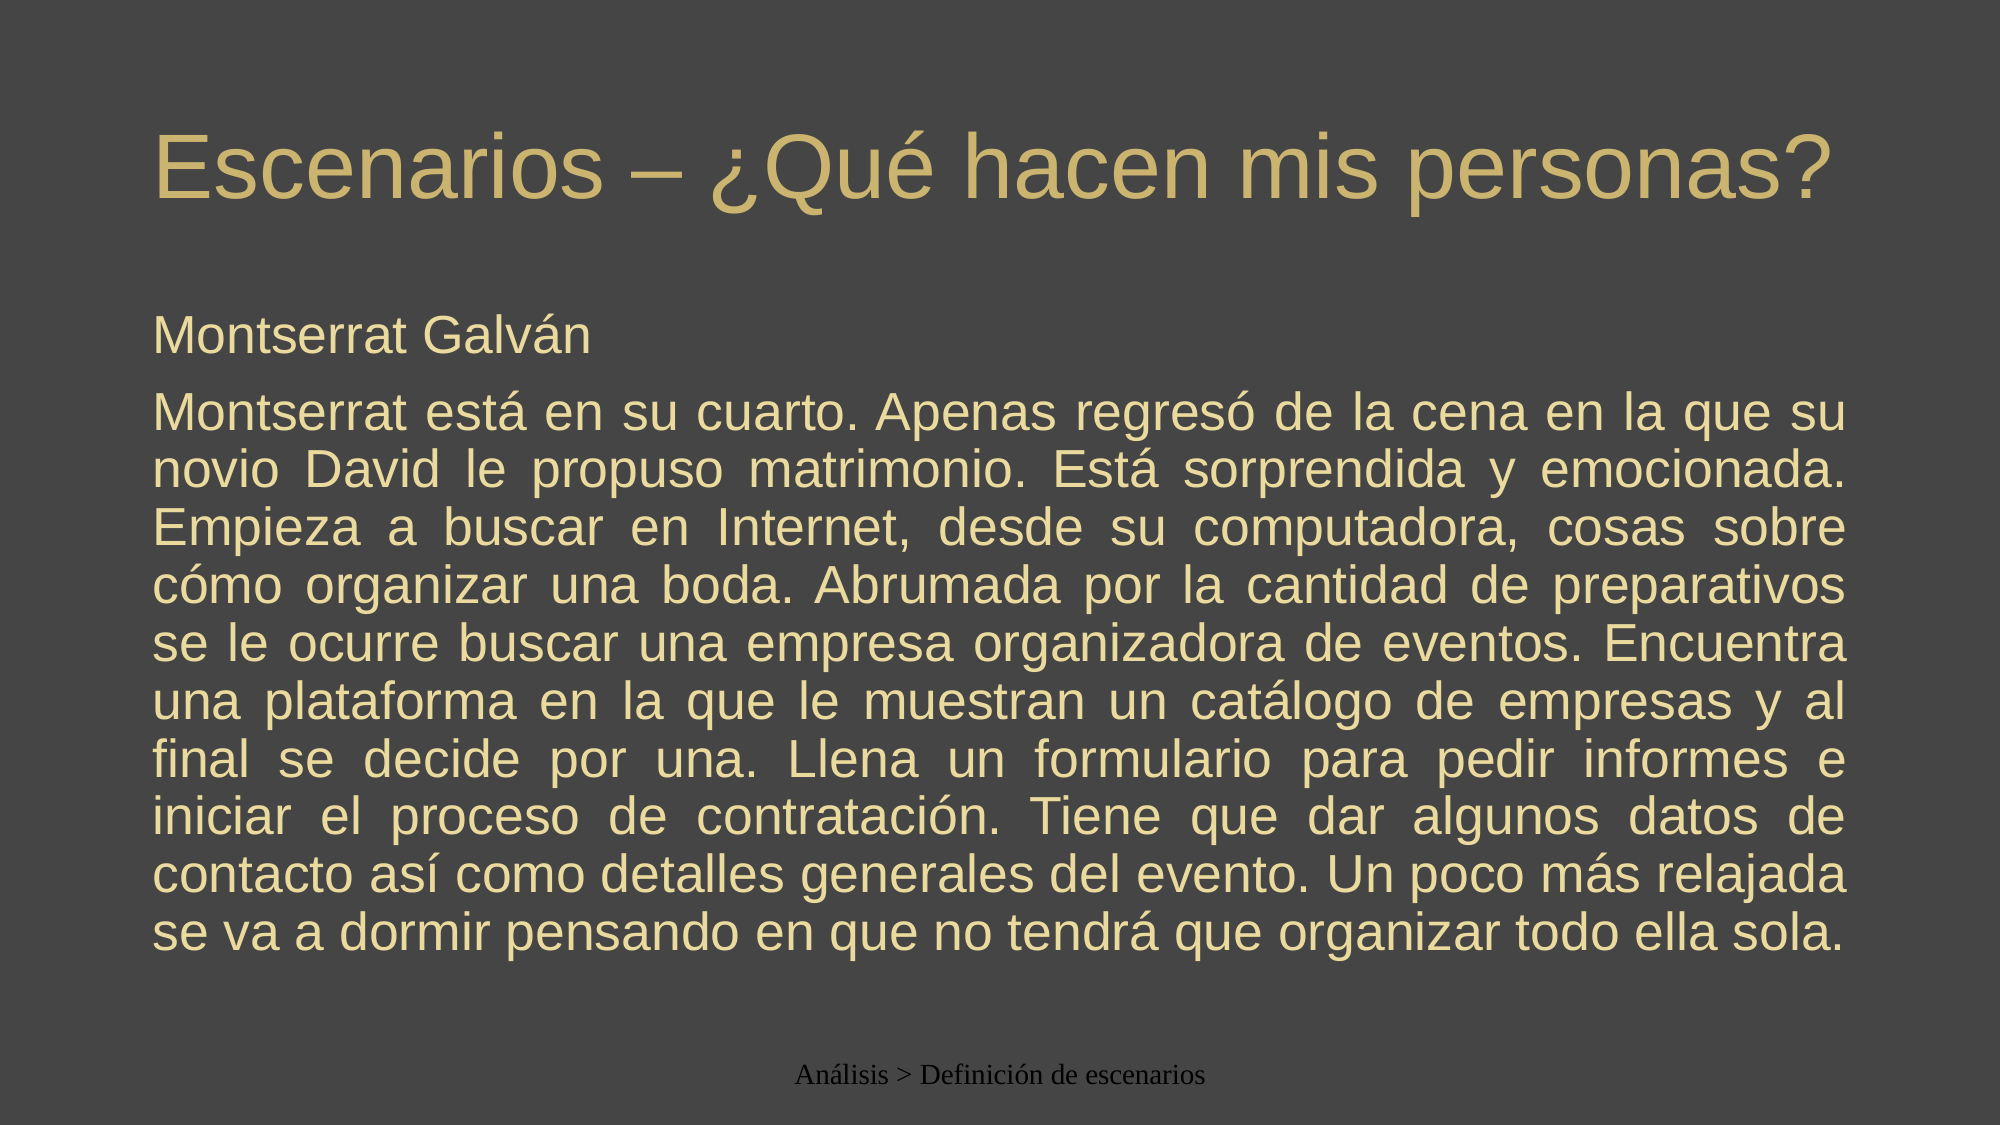

# Escenarios – ¿Qué hacen mis personas?
Montserrat Galván
Montserrat está en su cuarto. Apenas regresó de la cena en la que su novio David le propuso matrimonio. Está sorprendida y emocionada. Empieza a buscar en Internet, desde su computadora, cosas sobre cómo organizar una boda. Abrumada por la cantidad de preparativos se le ocurre buscar una empresa organizadora de eventos. Encuentra una plataforma en la que le muestran un catálogo de empresas y al final se decide por una. Llena un formulario para pedir informes e iniciar el proceso de contratación. Tiene que dar algunos datos de contacto así como detalles generales del evento. Un poco más relajada se va a dormir pensando en que no tendrá que organizar todo ella sola.
Análisis > Definición de escenarios